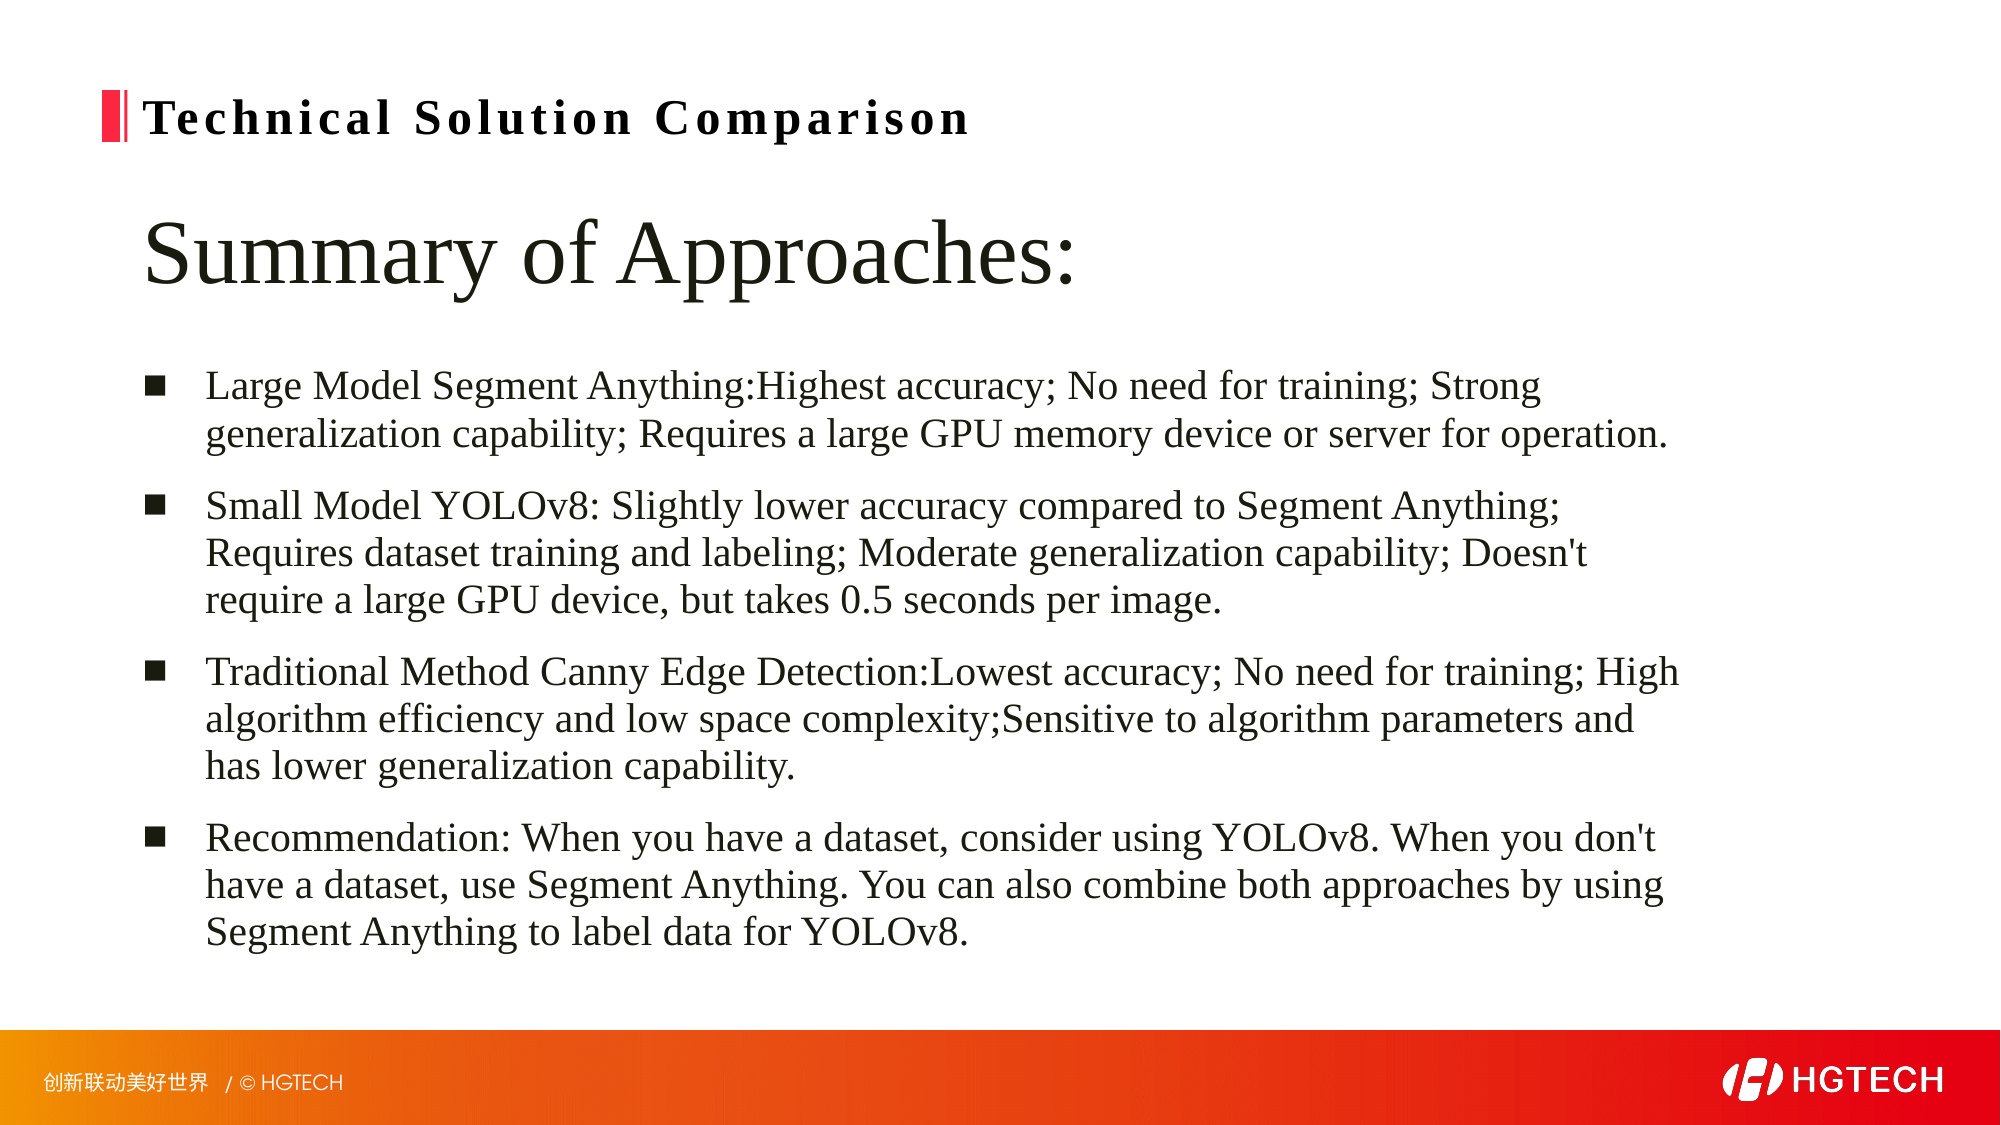

Technical Solution Comparison
Summary of Approaches:
Large Model Segment Anything:Highest accuracy; No need for training; Strong generalization capability; Requires a large GPU memory device or server for operation.
Small Model YOLOv8: Slightly lower accuracy compared to Segment Anything; Requires dataset training and labeling; Moderate generalization capability; Doesn't require a large GPU device, but takes 0.5 seconds per image.
Traditional Method Canny Edge Detection:Lowest accuracy; No need for training; High algorithm efficiency and low space complexity;Sensitive to algorithm parameters and has lower generalization capability.
Recommendation: When you have a dataset, consider using YOLOv8. When you don't have a dataset, use Segment Anything. You can also combine both approaches by using Segment Anything to label data for YOLOv8.